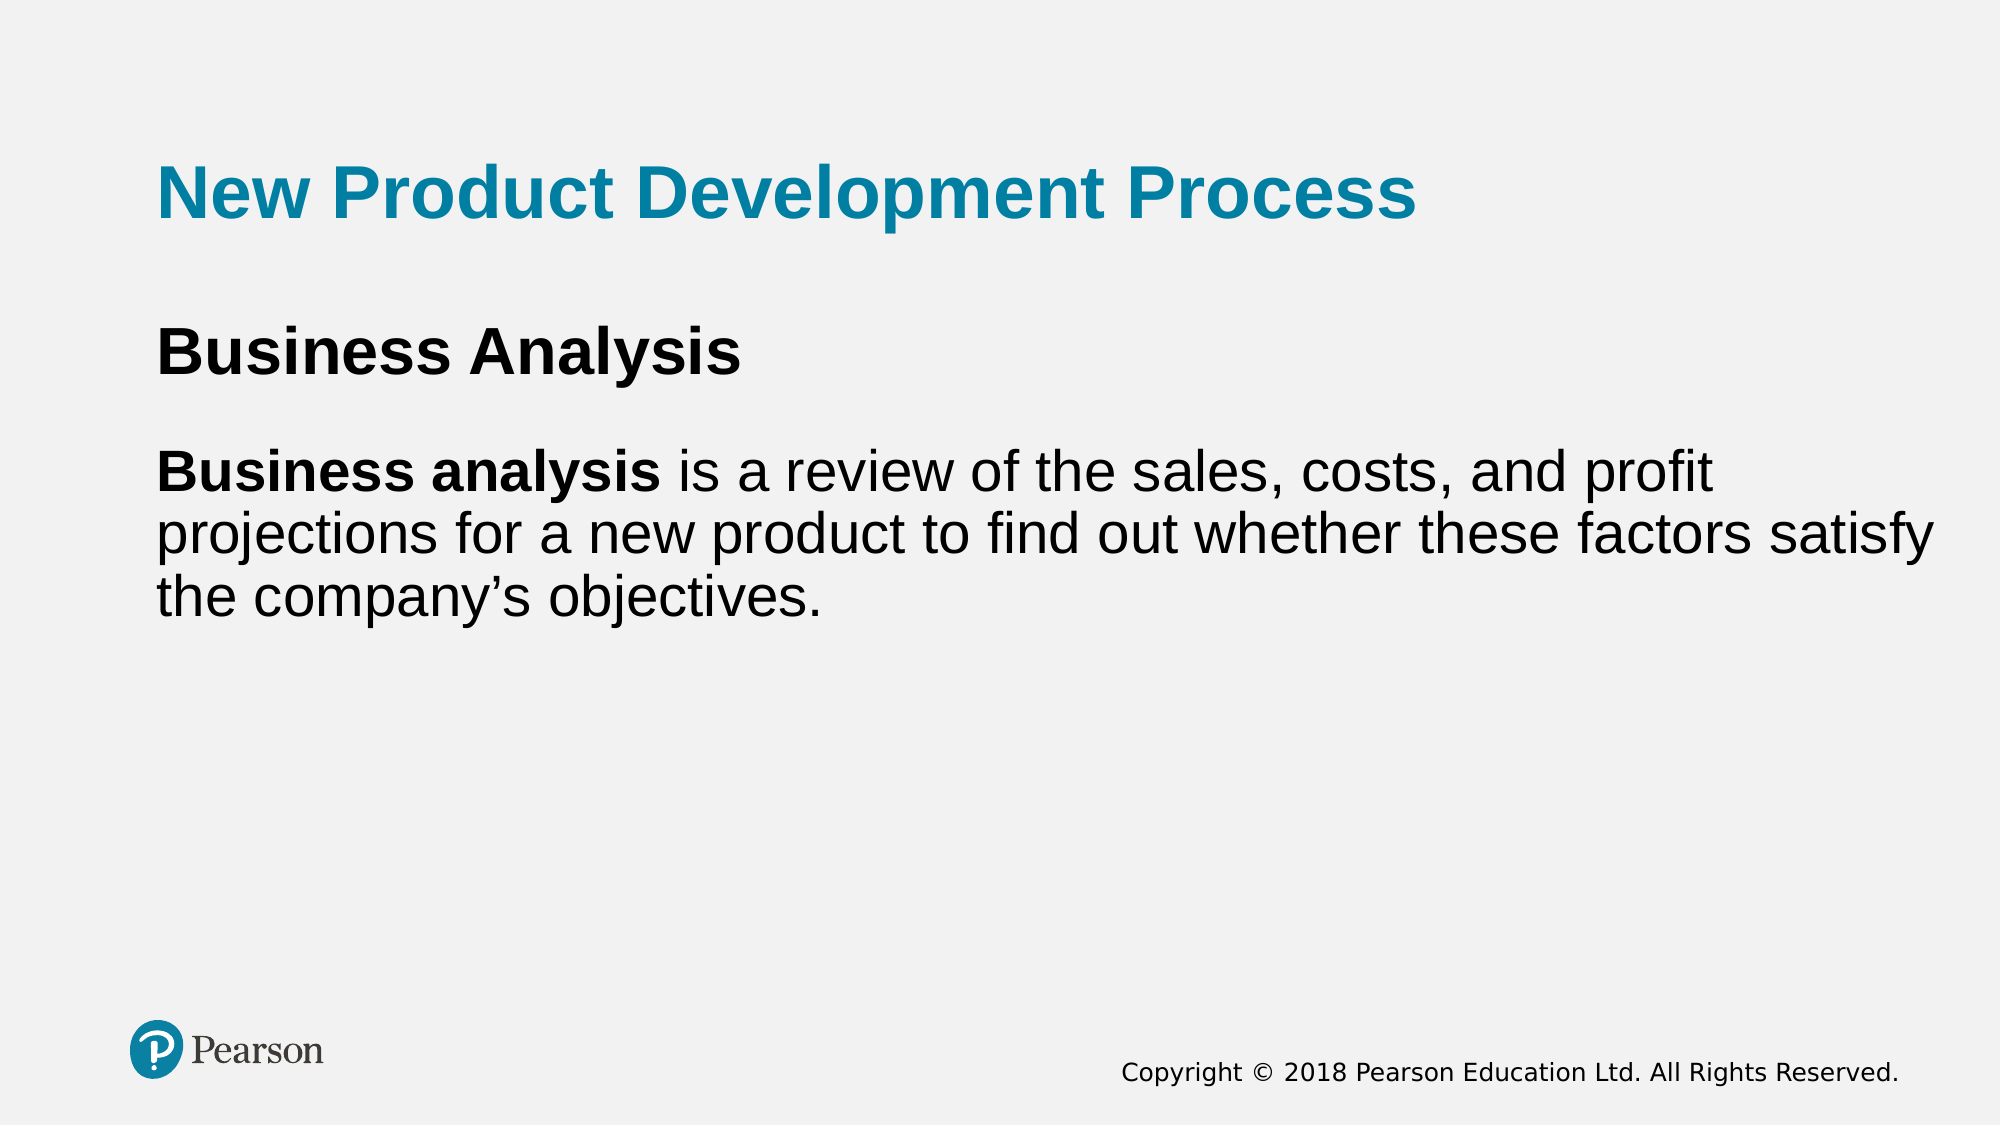

# New Product Development Process
Business Analysis

Business analysis is a review of the sales, costs, and profit projections for a new product to find out whether these factors satisfy the company’s objectives.